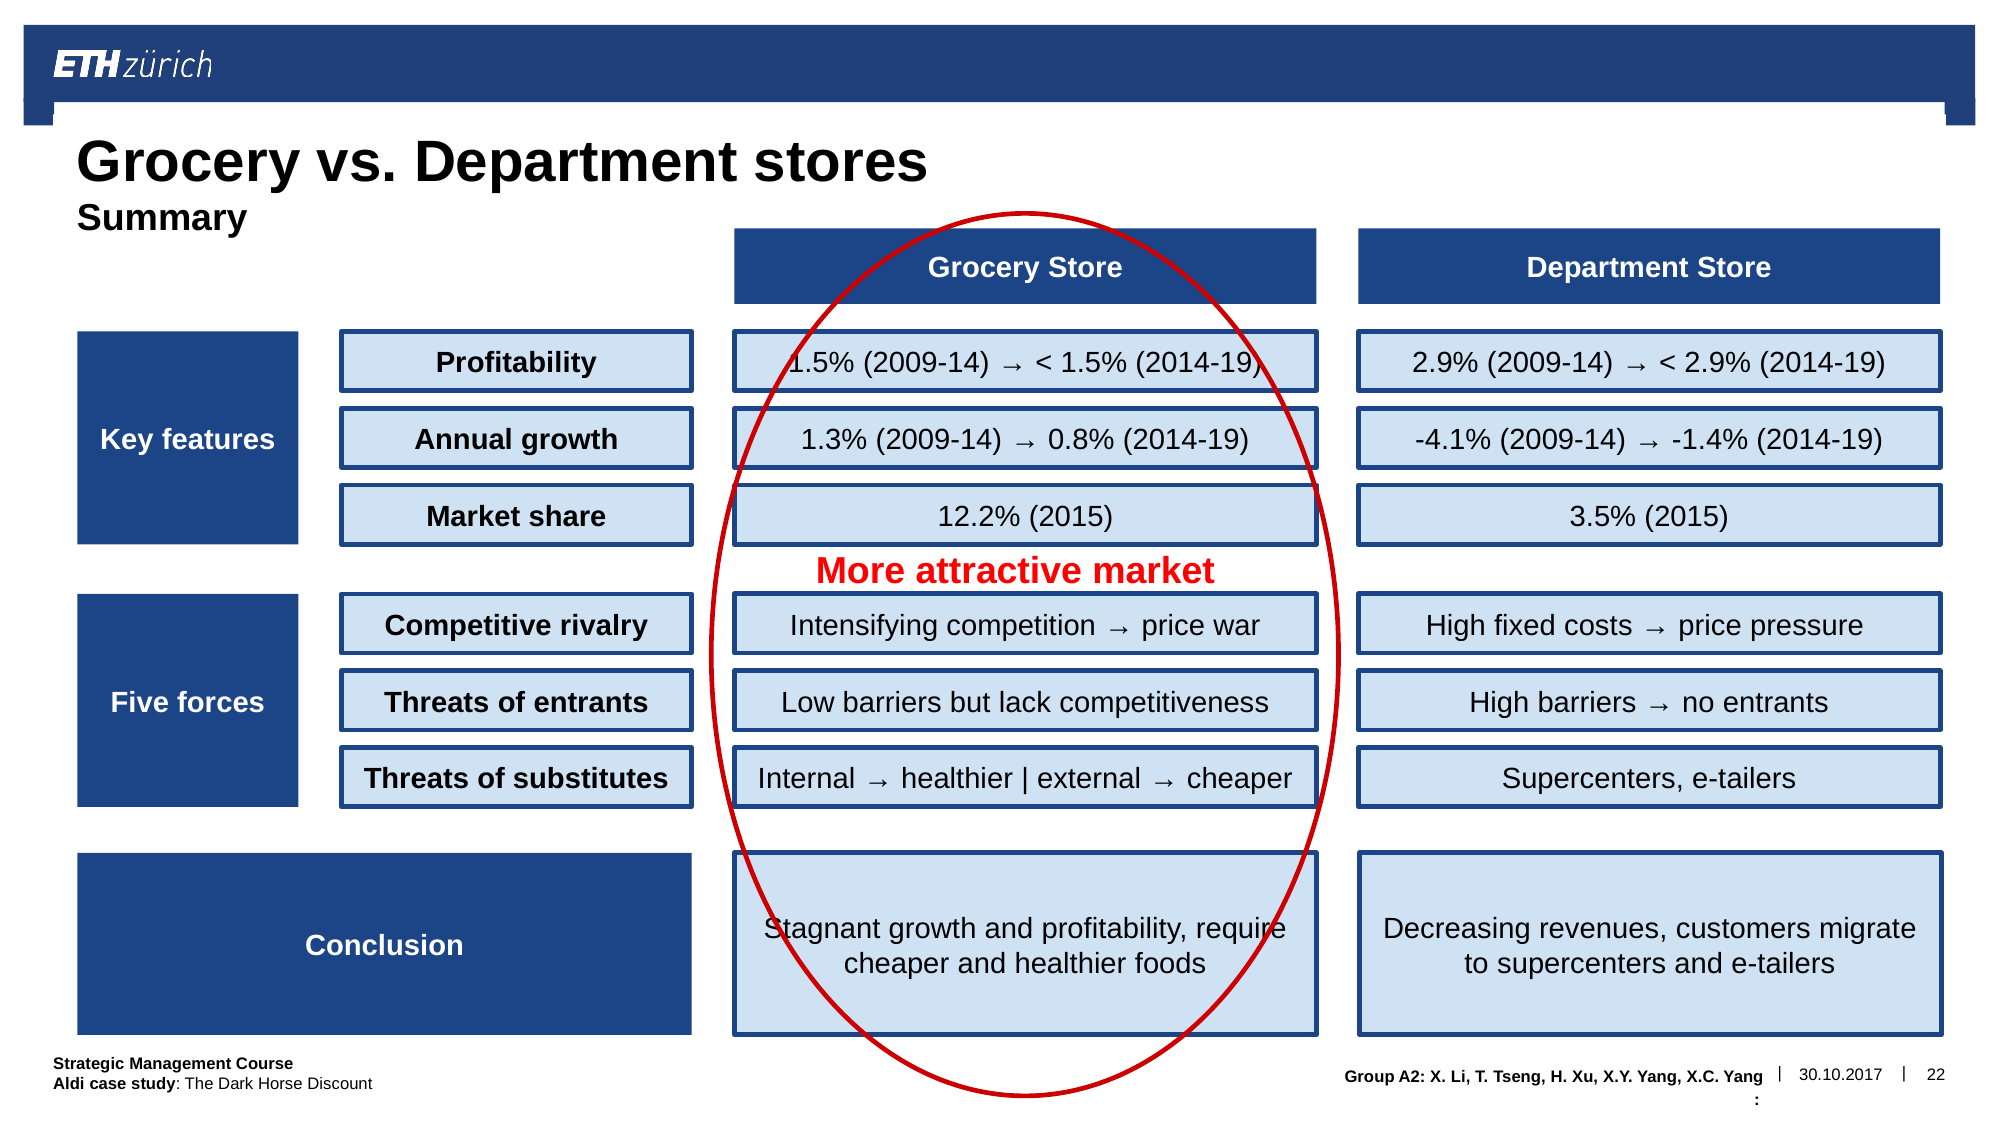

# Grocery vs. Department stores
Summary

Grocery Store
Department Store

Key features
Profitability
1.5% (2009-14) → < 1.5% (2014-19)
2.9% (2009-14) → < 2.9% (2014-19)
Annual growth
1.3% (2009-14) → 0.8% (2014-19)
-4.1% (2009-14) → -1.4% (2014-19)
Market share
12.2% (2015)
3.5% (2015)
More attractive market
Intensifying competition → price war
High fixed costs → price pressure
Competitive rivalry
Five forces
Low barriers but lack competitiveness
High barriers → no entrants
Threats of entrants
Internal → healthier | external → cheaper
Supercenters, e-tailers
Threats of substitutes
Stagnant growth and profitability, require cheaper and healthier foods
Decreasing revenues, customers migrate to supercenters and e-tailers
Conclusion
30.10.2017
22